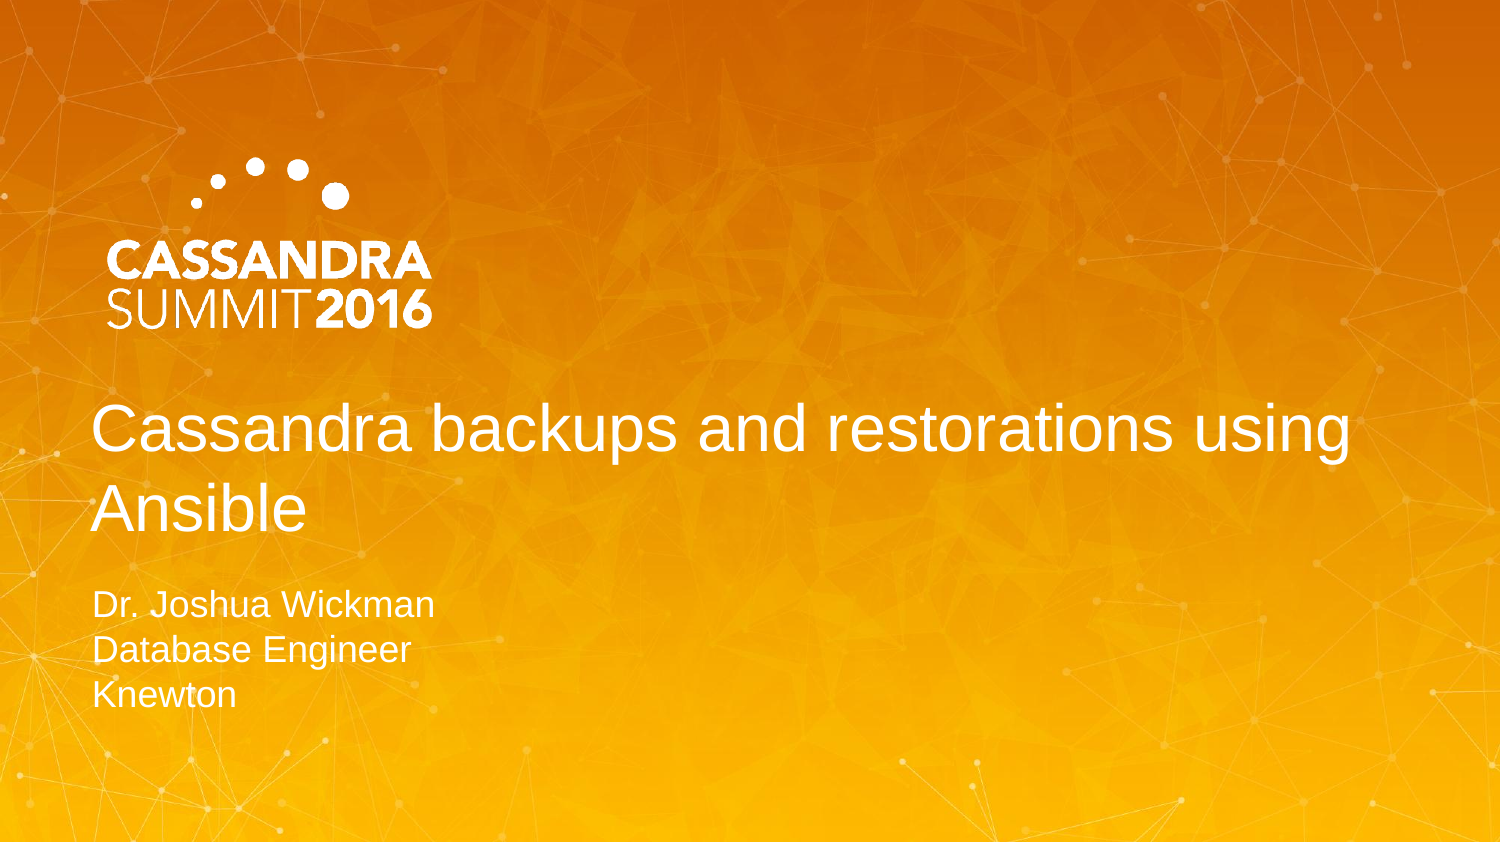

# Cassandra backups and restorations using Ansible

Dr. Joshua Wickman
Database Engineer
Knewton